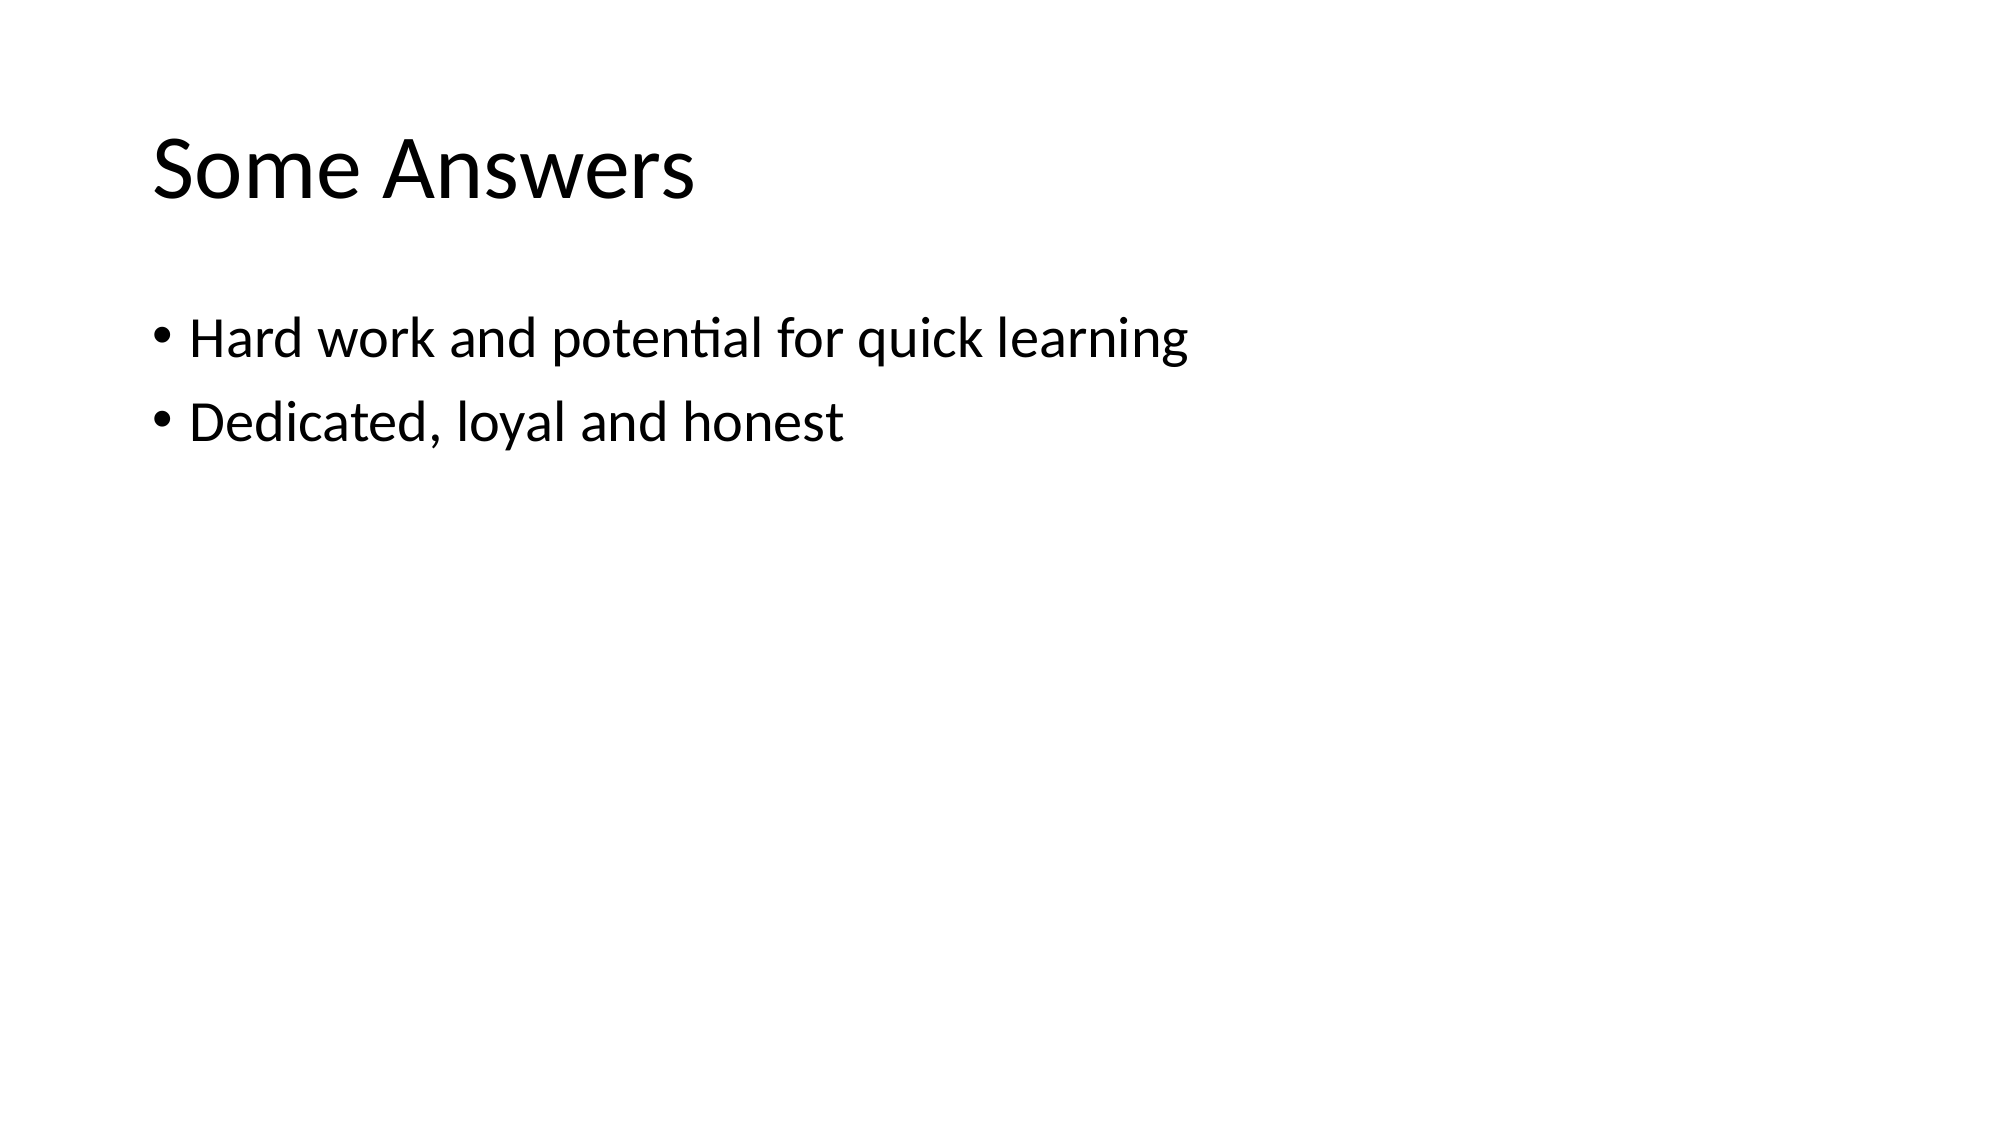

# Some Answers
Hard work and potential for quick learning
Dedicated, loyal and honest